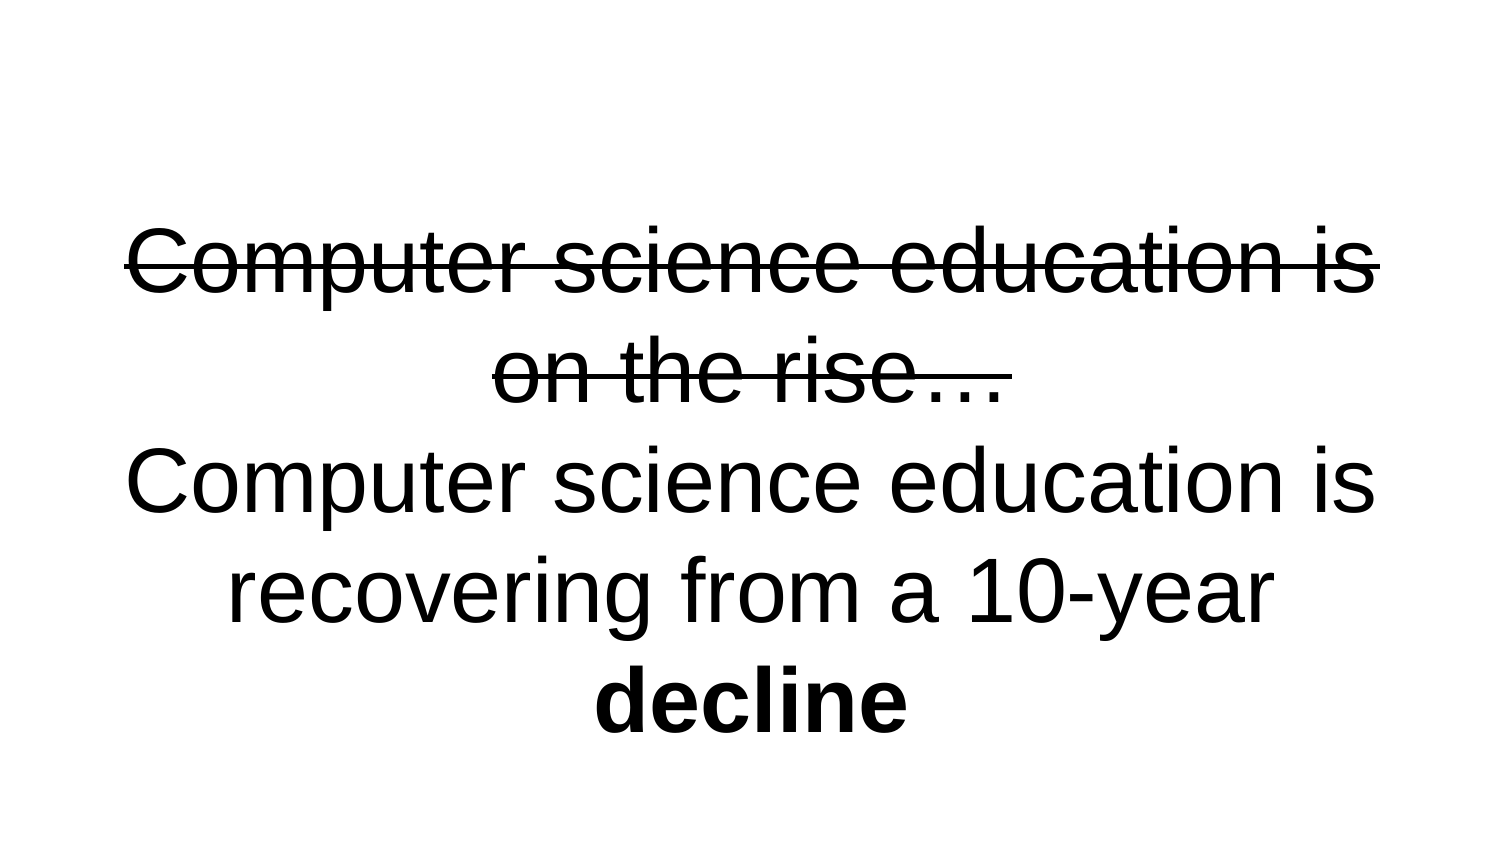

Computer science education is on the rise…
Computer science education is recovering from a 10-year decline